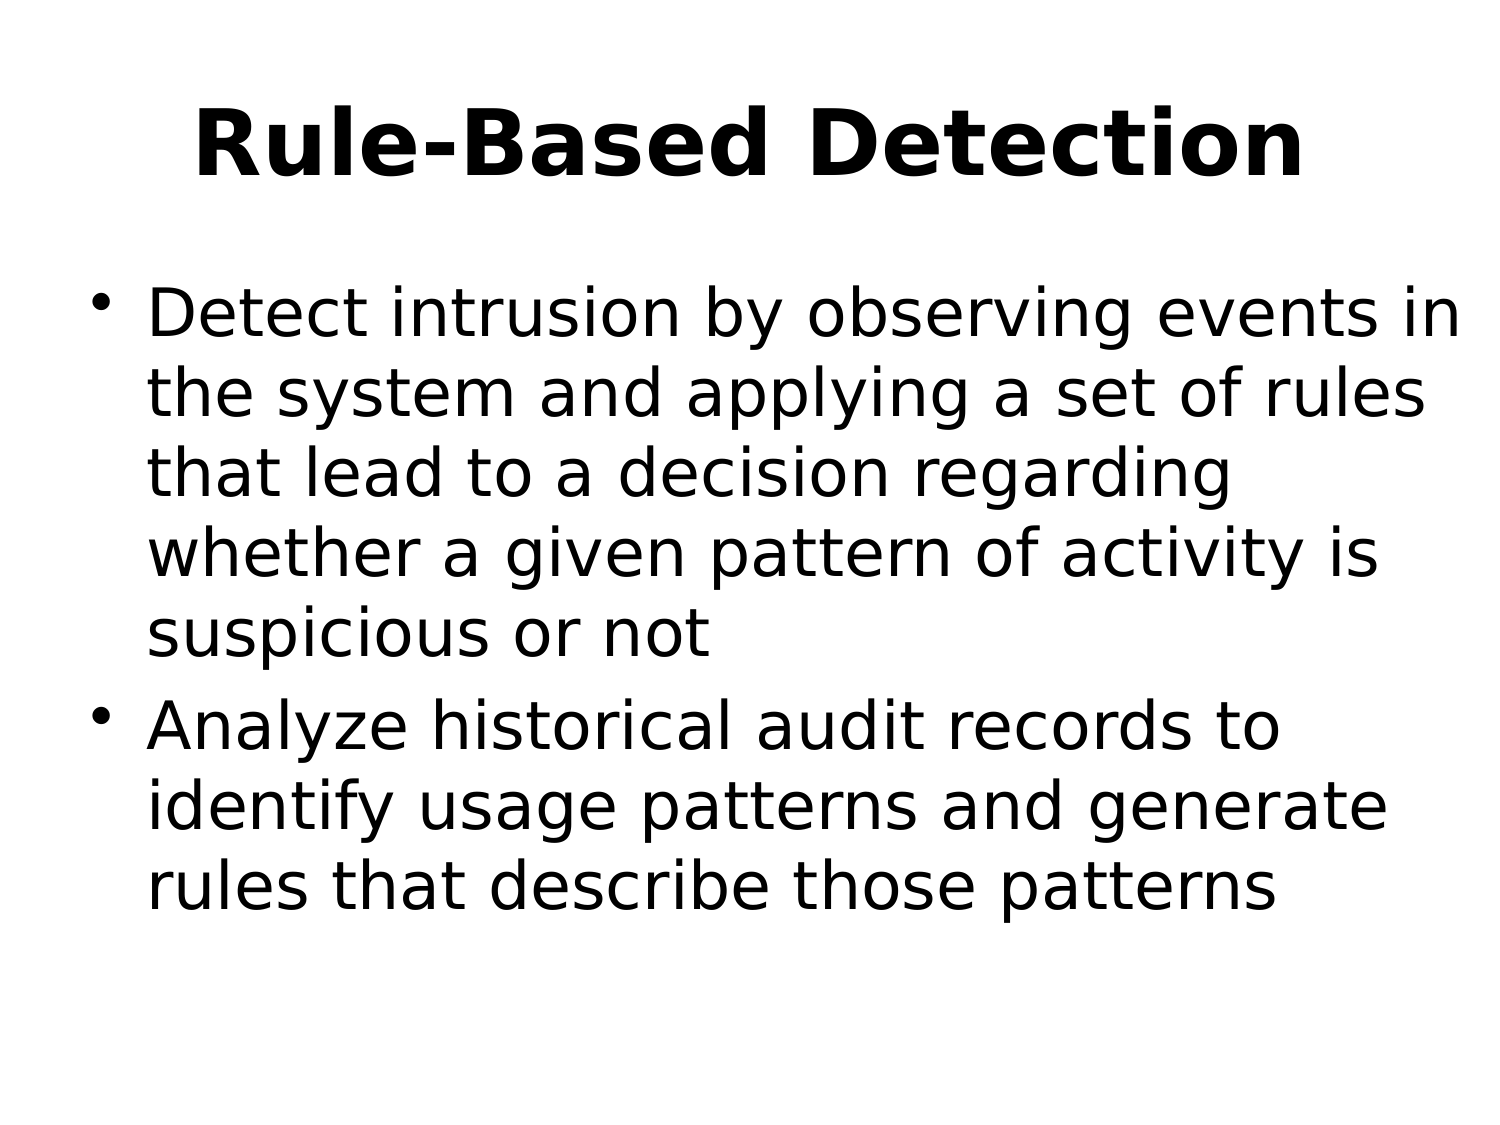

# Rule-Based Detection
Detect intrusion by observing events in the system and applying a set of rules that lead to a decision regarding whether a given pattern of activity is suspicious or not
Analyze historical audit records to identify usage patterns and generate rules that describe those patterns